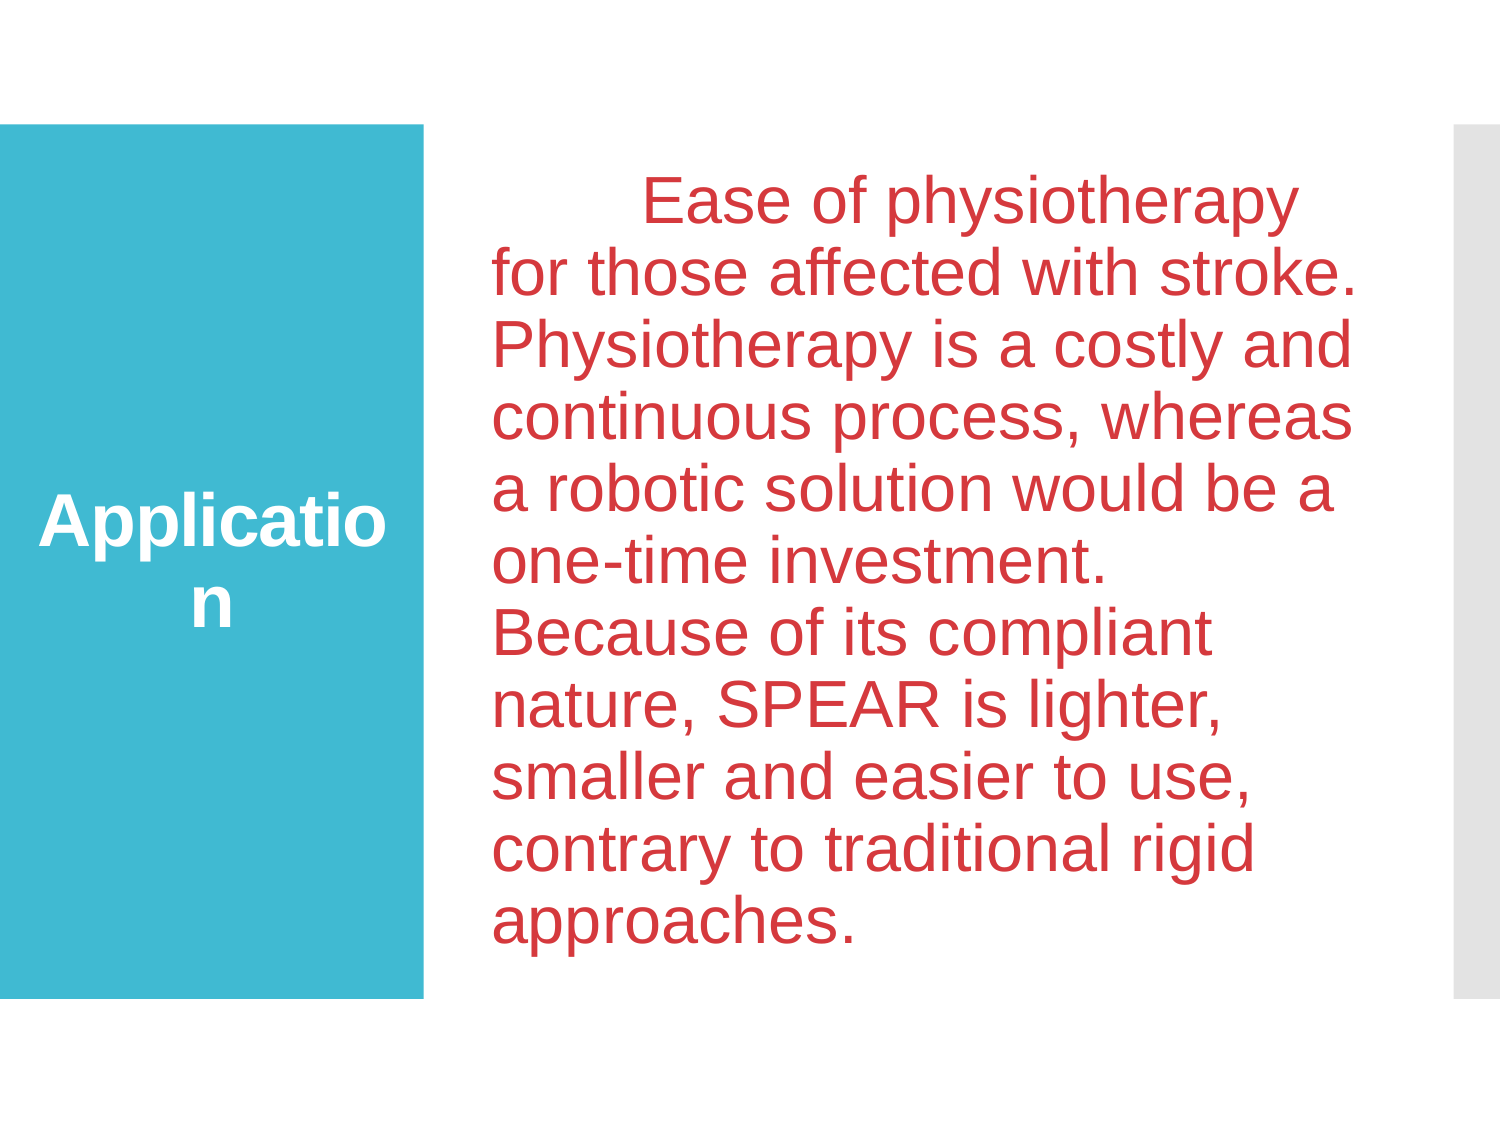

# Application
	Ease of physiotherapy for those affected with stroke. Physiotherapy is a costly and continuous process, whereas a robotic solution would be a one-time investment. Because of its compliant nature, SPEAR is lighter, smaller and easier to use, contrary to traditional rigid approaches.